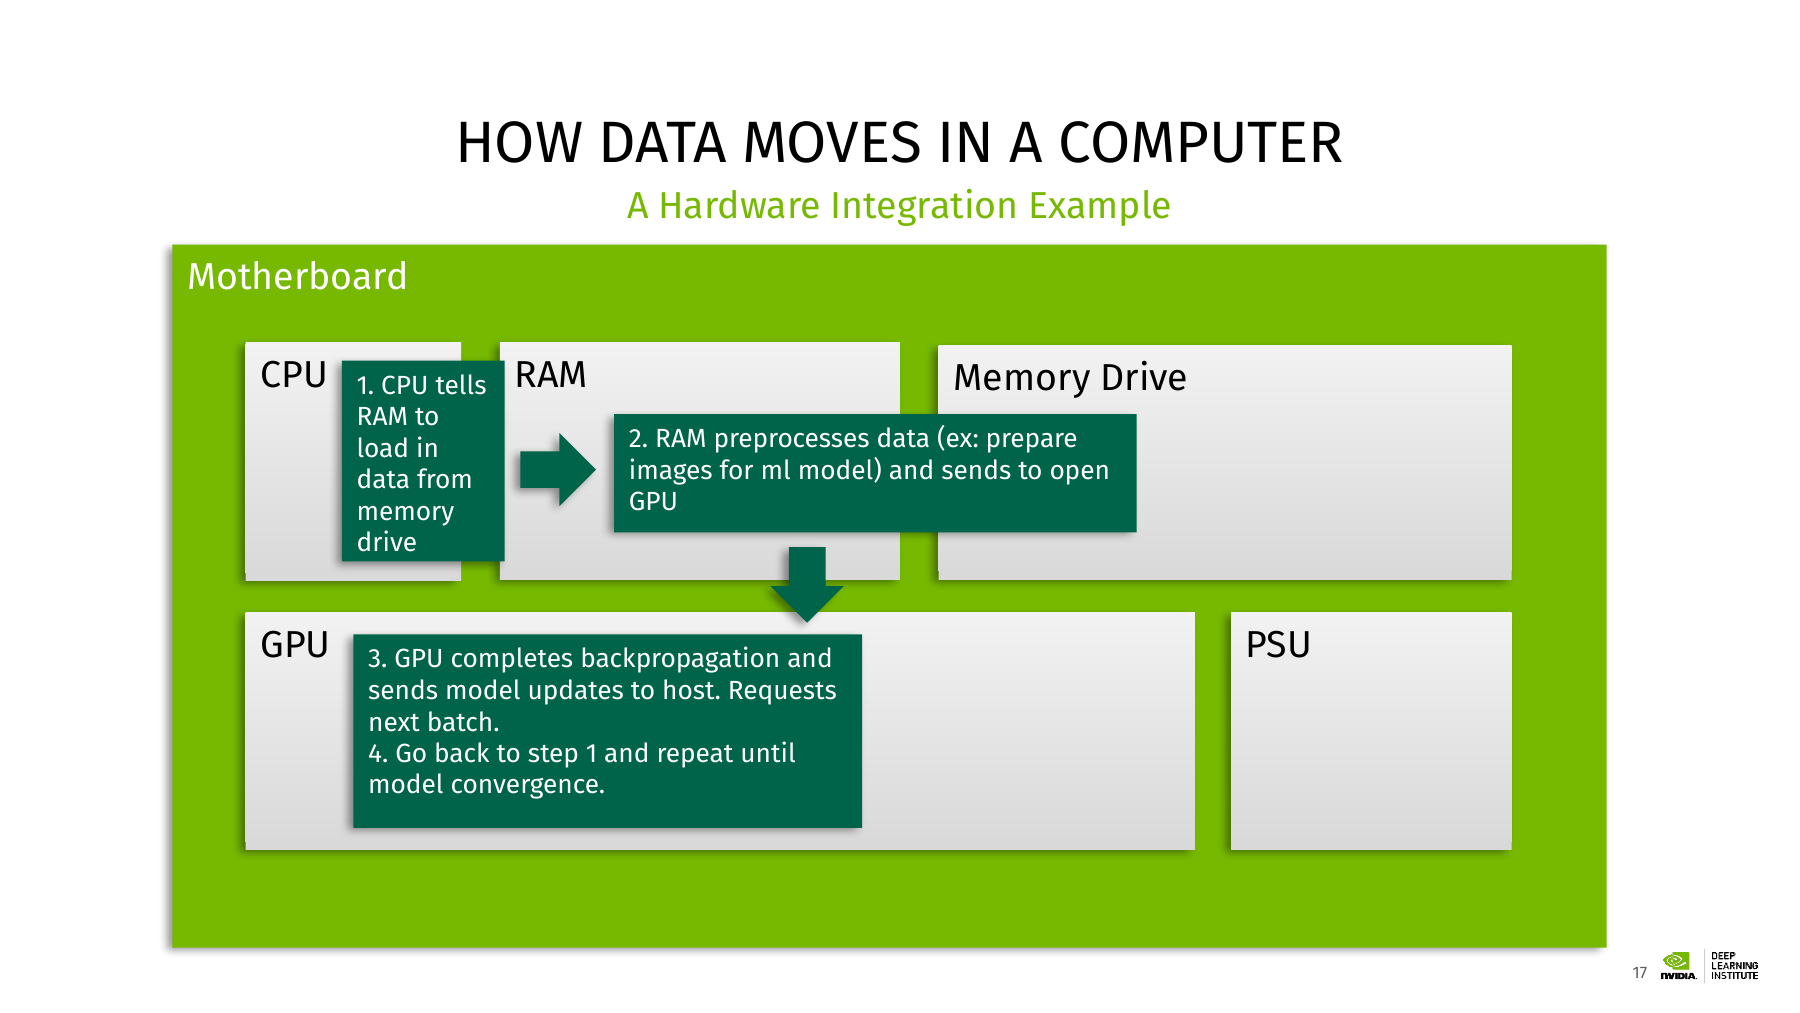

# How data Moves in a Computer
A Hardware Integration Example
Motherboard
RAM
CPU
Memory Drive

1. CPU tells RAM to load in  data from memory drive
2. RAM preprocesses data (ex: prepare images for ml model) and sends to open GPU

GPU
PSU
3. GPU completes backpropagation and sends model updates to host. Requests next batch.
4. Go back to step 1 and repeat until model convergence.